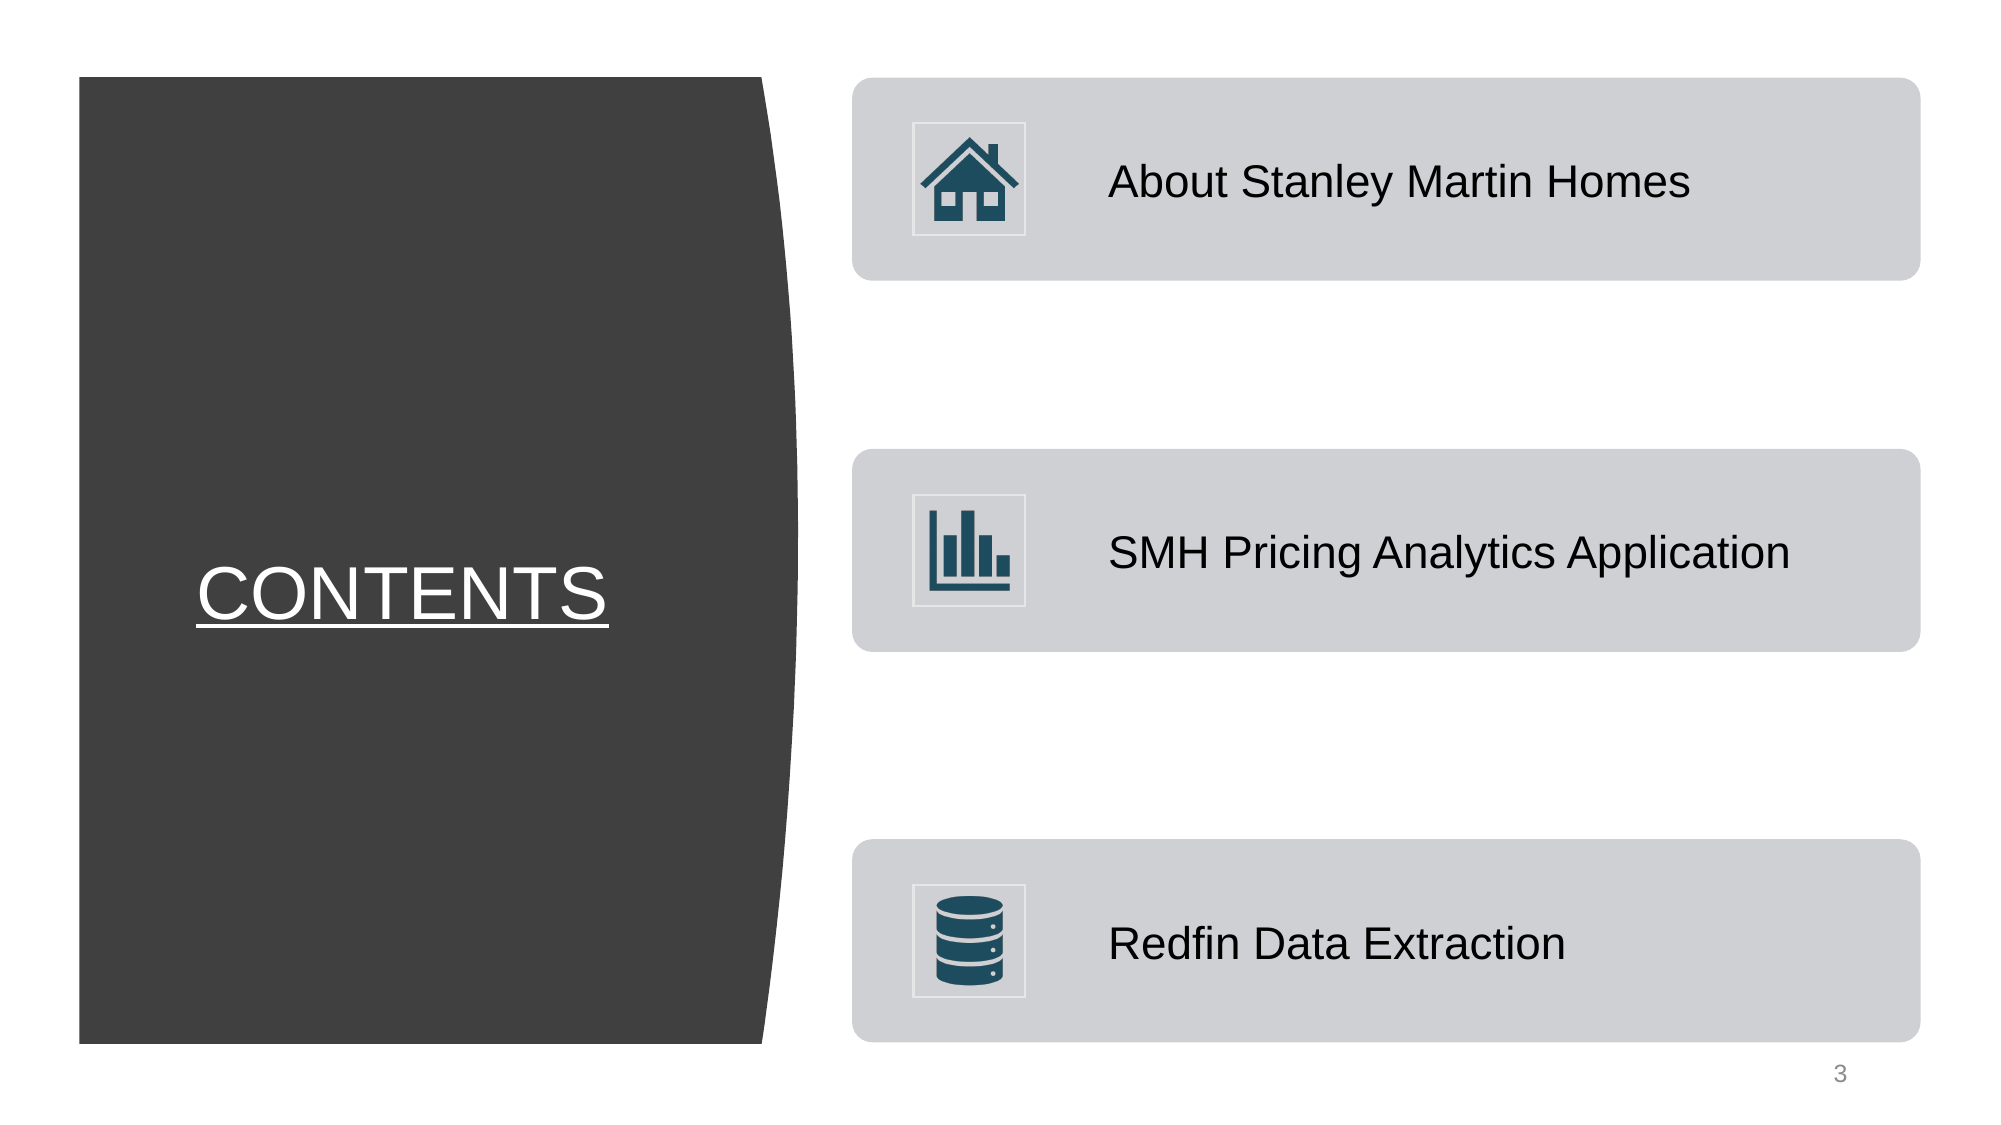

About Stanley Martin Homes

SMH Pricing Analytics Application
# CONTENTS

Redfin Data Extraction

3